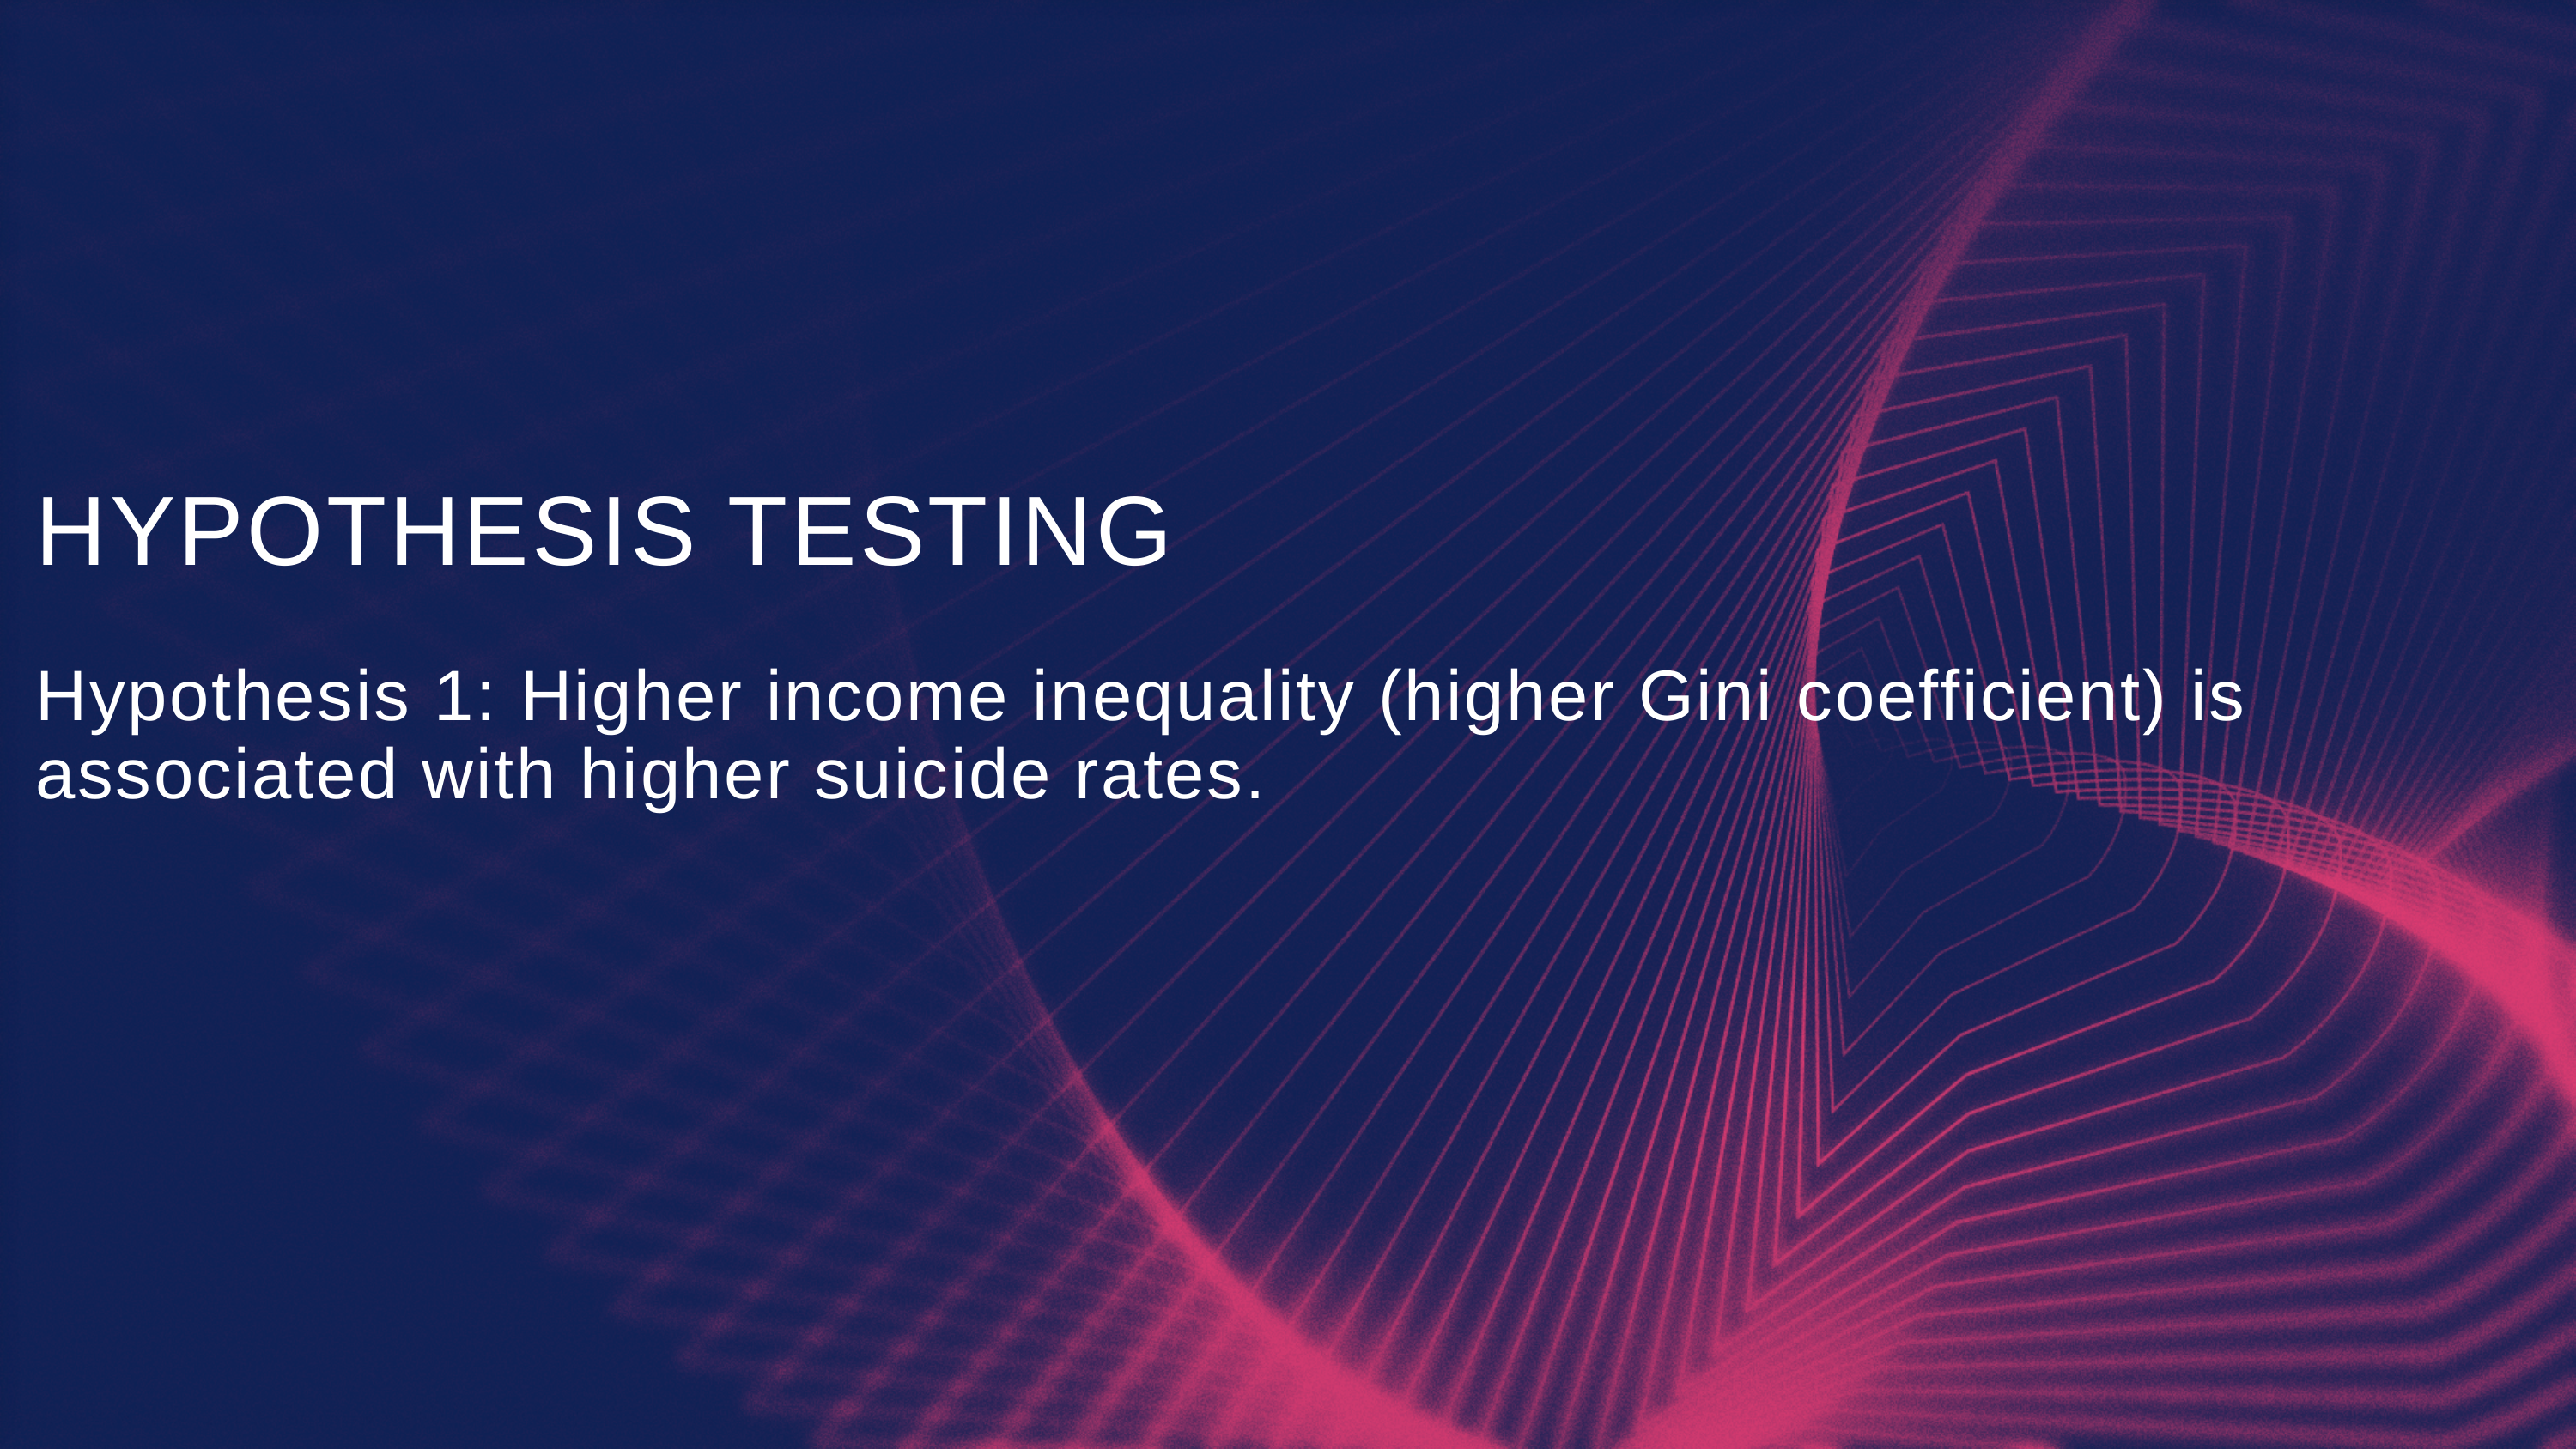

HYPOTHESIS TESTING
Hypothesis 1: Higher income inequality (higher Gini coefficient) is associated with higher suicide rates.